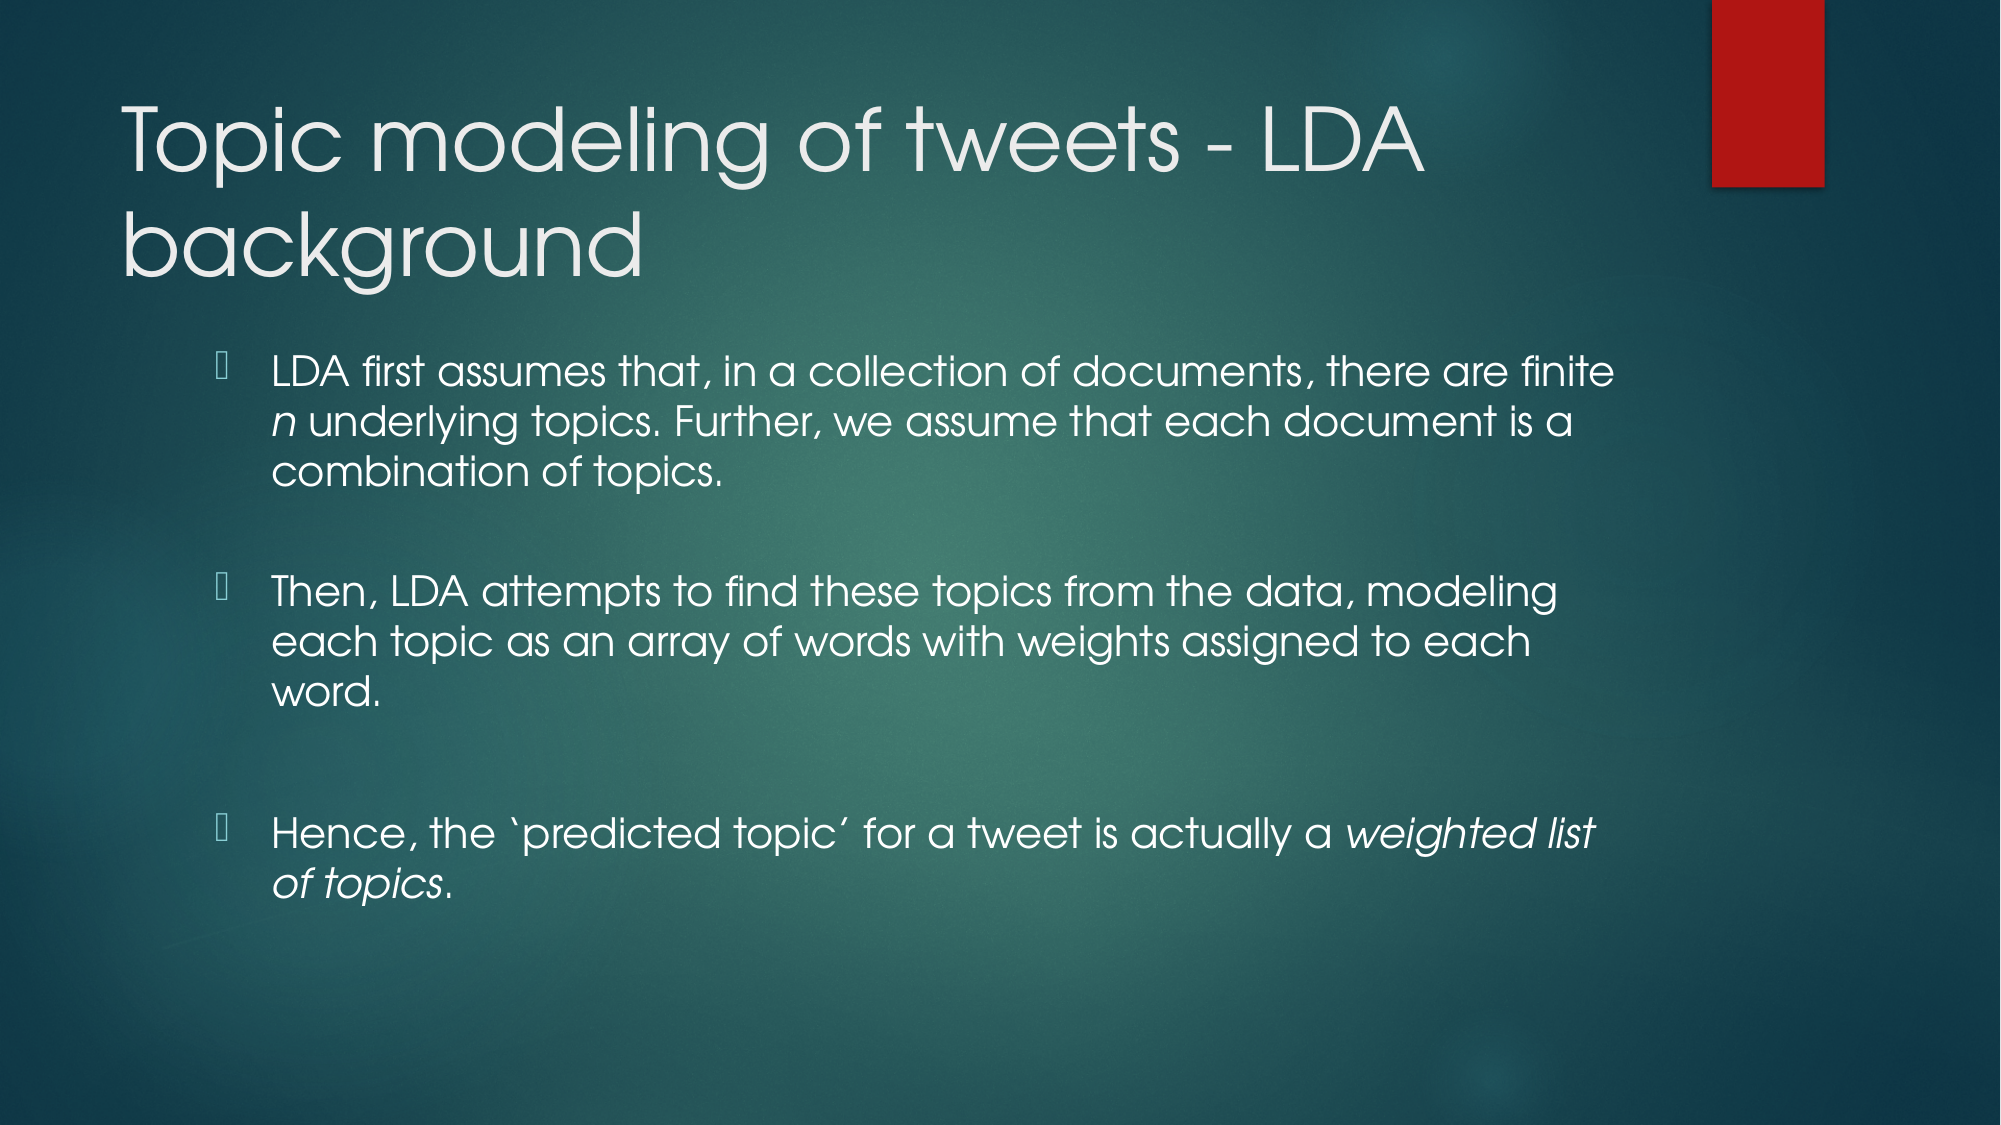

# Topic modeling of tweets - LDA background
LDA first assumes that, in a collection of documents, there are finite n underlying topics. Further, we assume that each document is a combination of topics.

Then, LDA attempts to find these topics from the data, modeling each topic as an array of words with weights assigned to each word.

Hence, the ‘predicted topic’ for a tweet is actually a weighted list of topics.